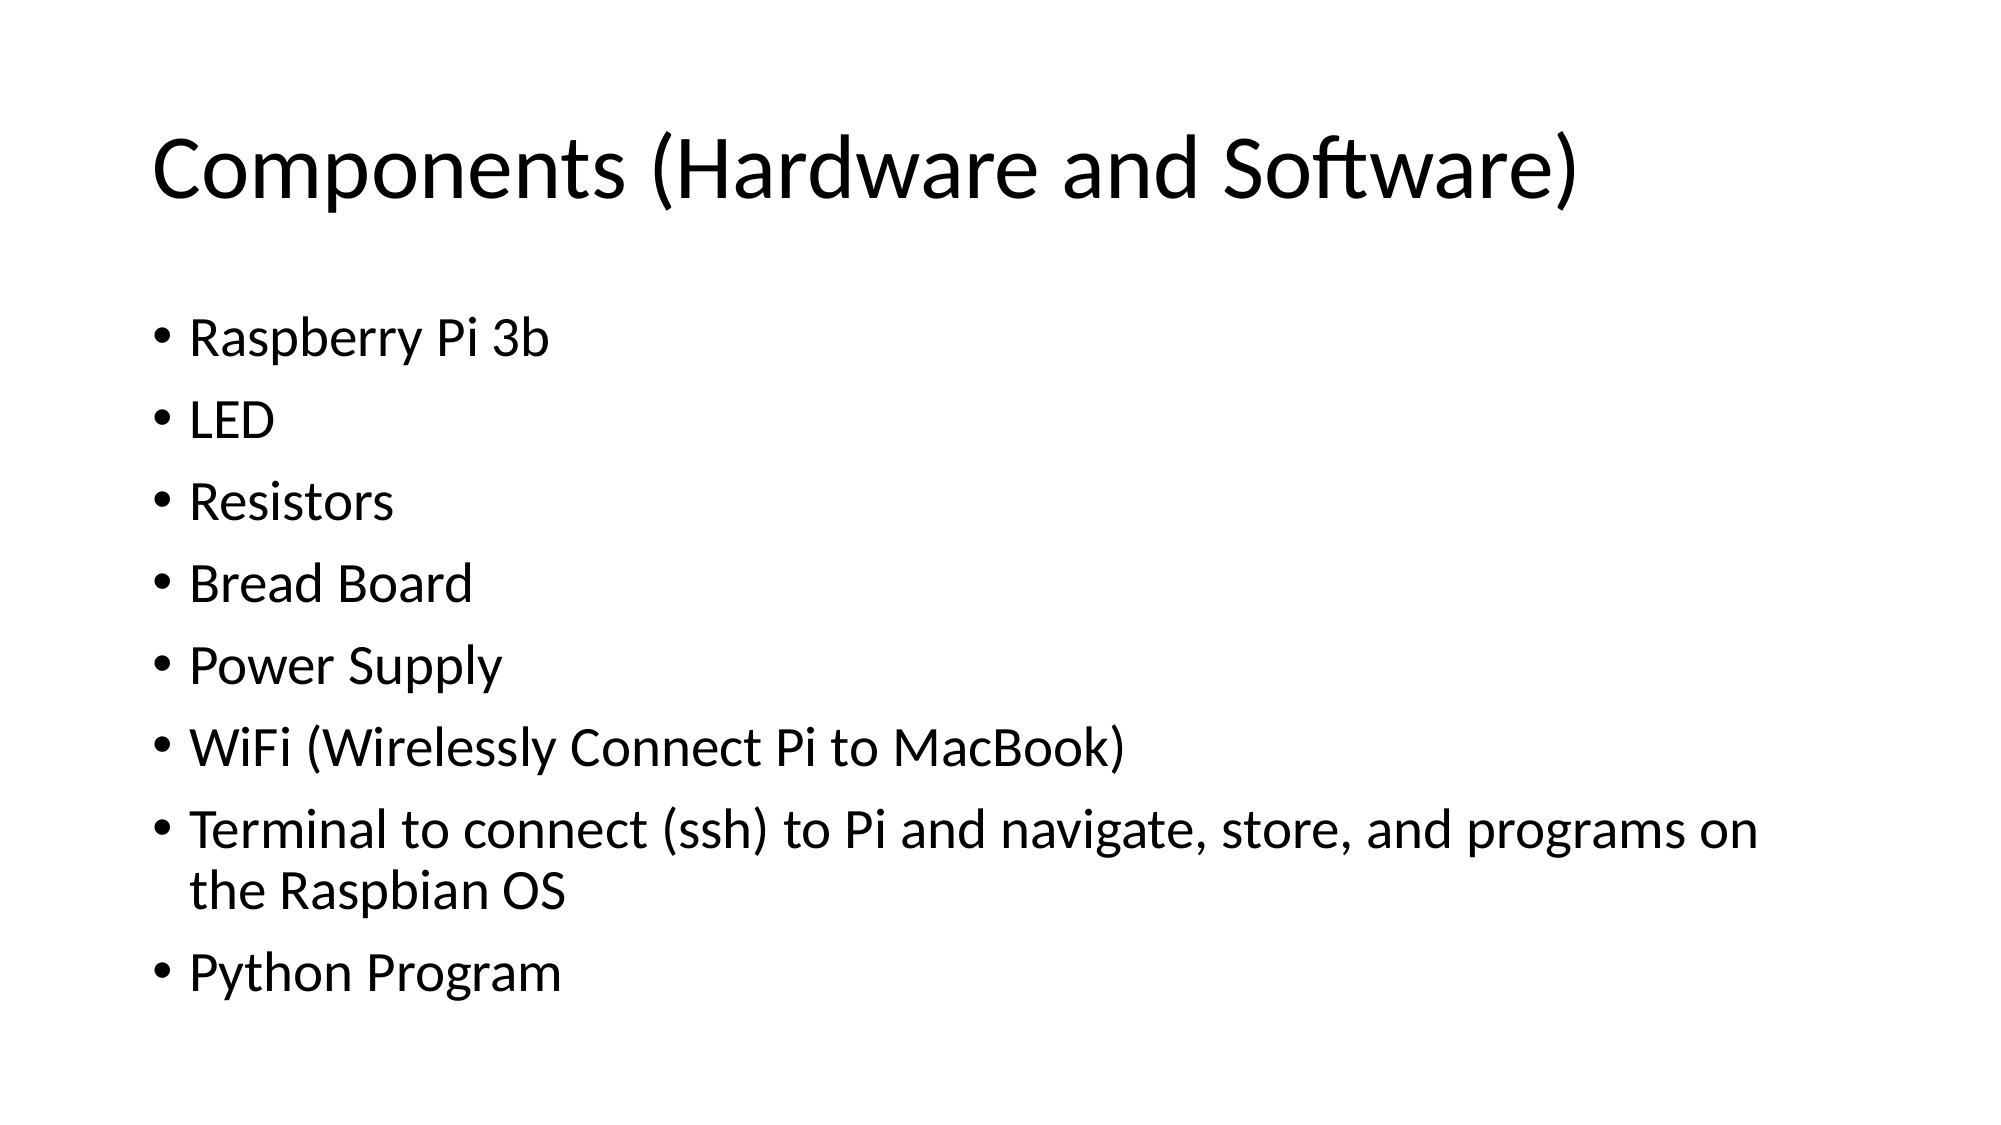

# Components (Hardware and Software)
Raspberry Pi 3b
LED
Resistors
Bread Board
Power Supply
WiFi (Wirelessly Connect Pi to MacBook)
Terminal to connect (ssh) to Pi and navigate, store, and programs on the Raspbian OS
Python Program